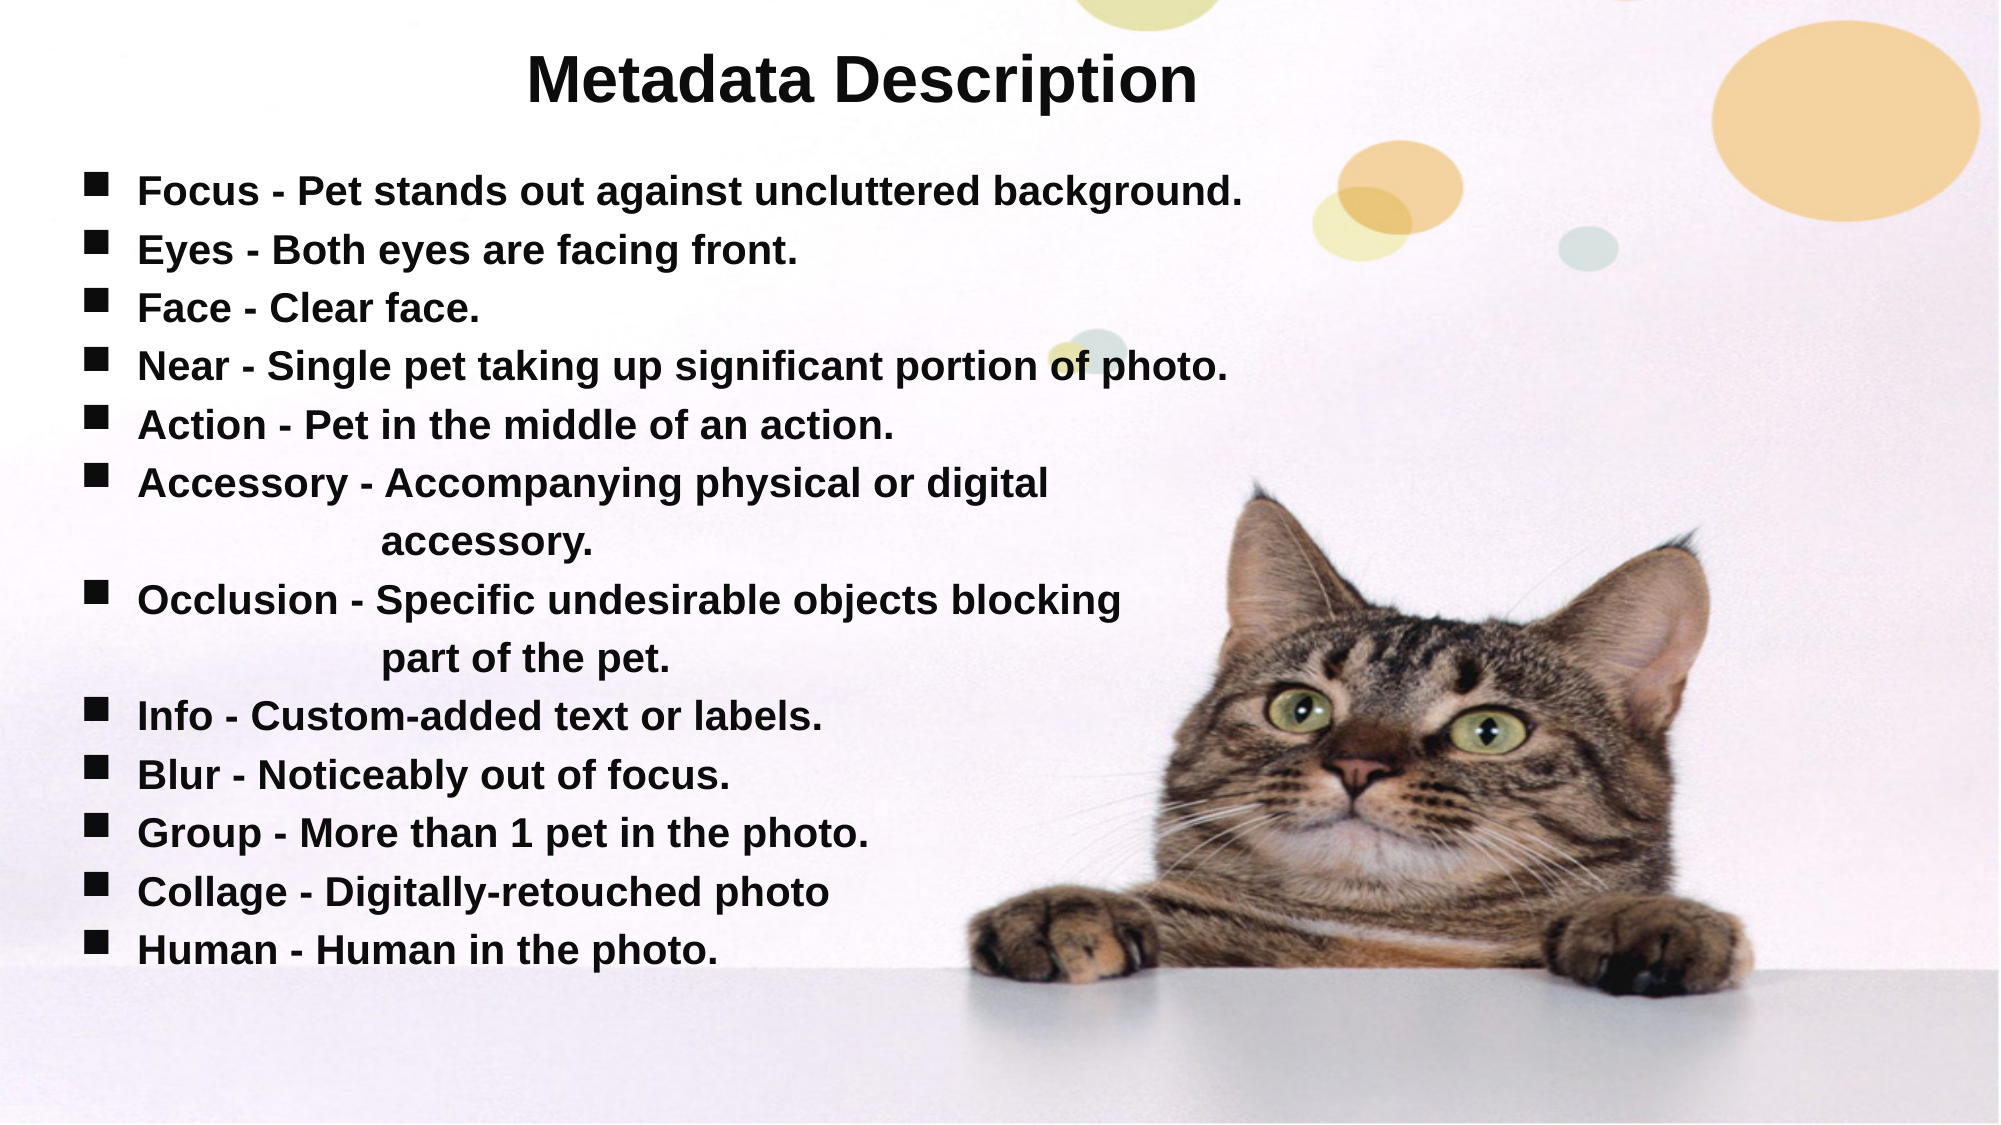

# Metadata Description
Focus - Pet stands out against uncluttered background.
Eyes - Both eyes are facing front.
Face - Clear face.
Near - Single pet taking up significant portion of photo.
Action - Pet in the middle of an action.
Accessory - Accompanying physical or digital
		accessory.
Occlusion - Specific undesirable objects blocking
		part of the pet.
Info - Custom-added text or labels.
Blur - Noticeably out of focus.
Group - More than 1 pet in the photo.
Collage - Digitally-retouched photo
Human - Human in the photo.